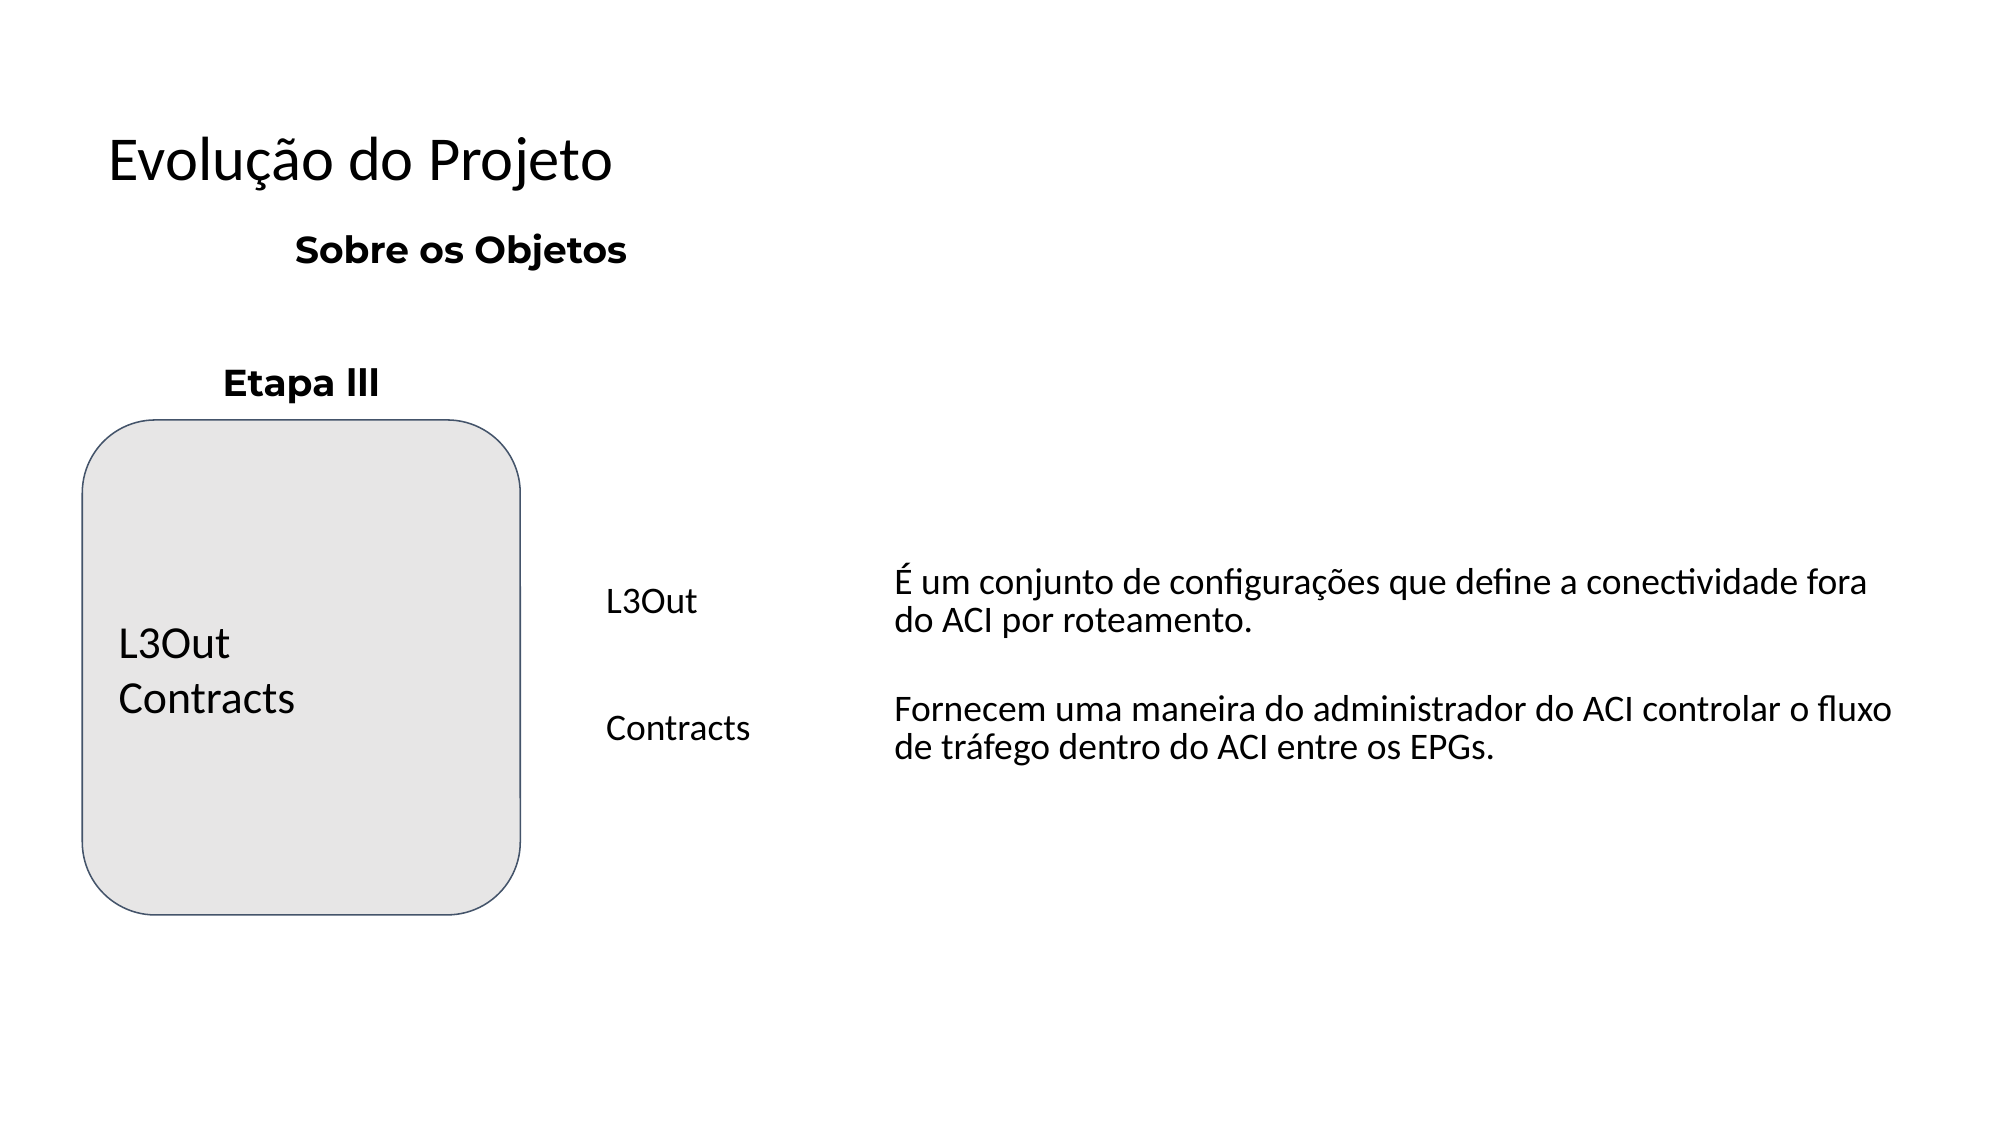

Evolução do Projeto
Sobre os Objetos
Etapa lll
L3Out
Contracts
| L3Out | É um conjunto de configurações que define a conectividade fora do ACI por roteamento. |
| --- | --- |
| Contracts | Fornecem uma maneira do administrador do ACI controlar o fluxo de tráfego dentro do ACI entre os EPGs. |